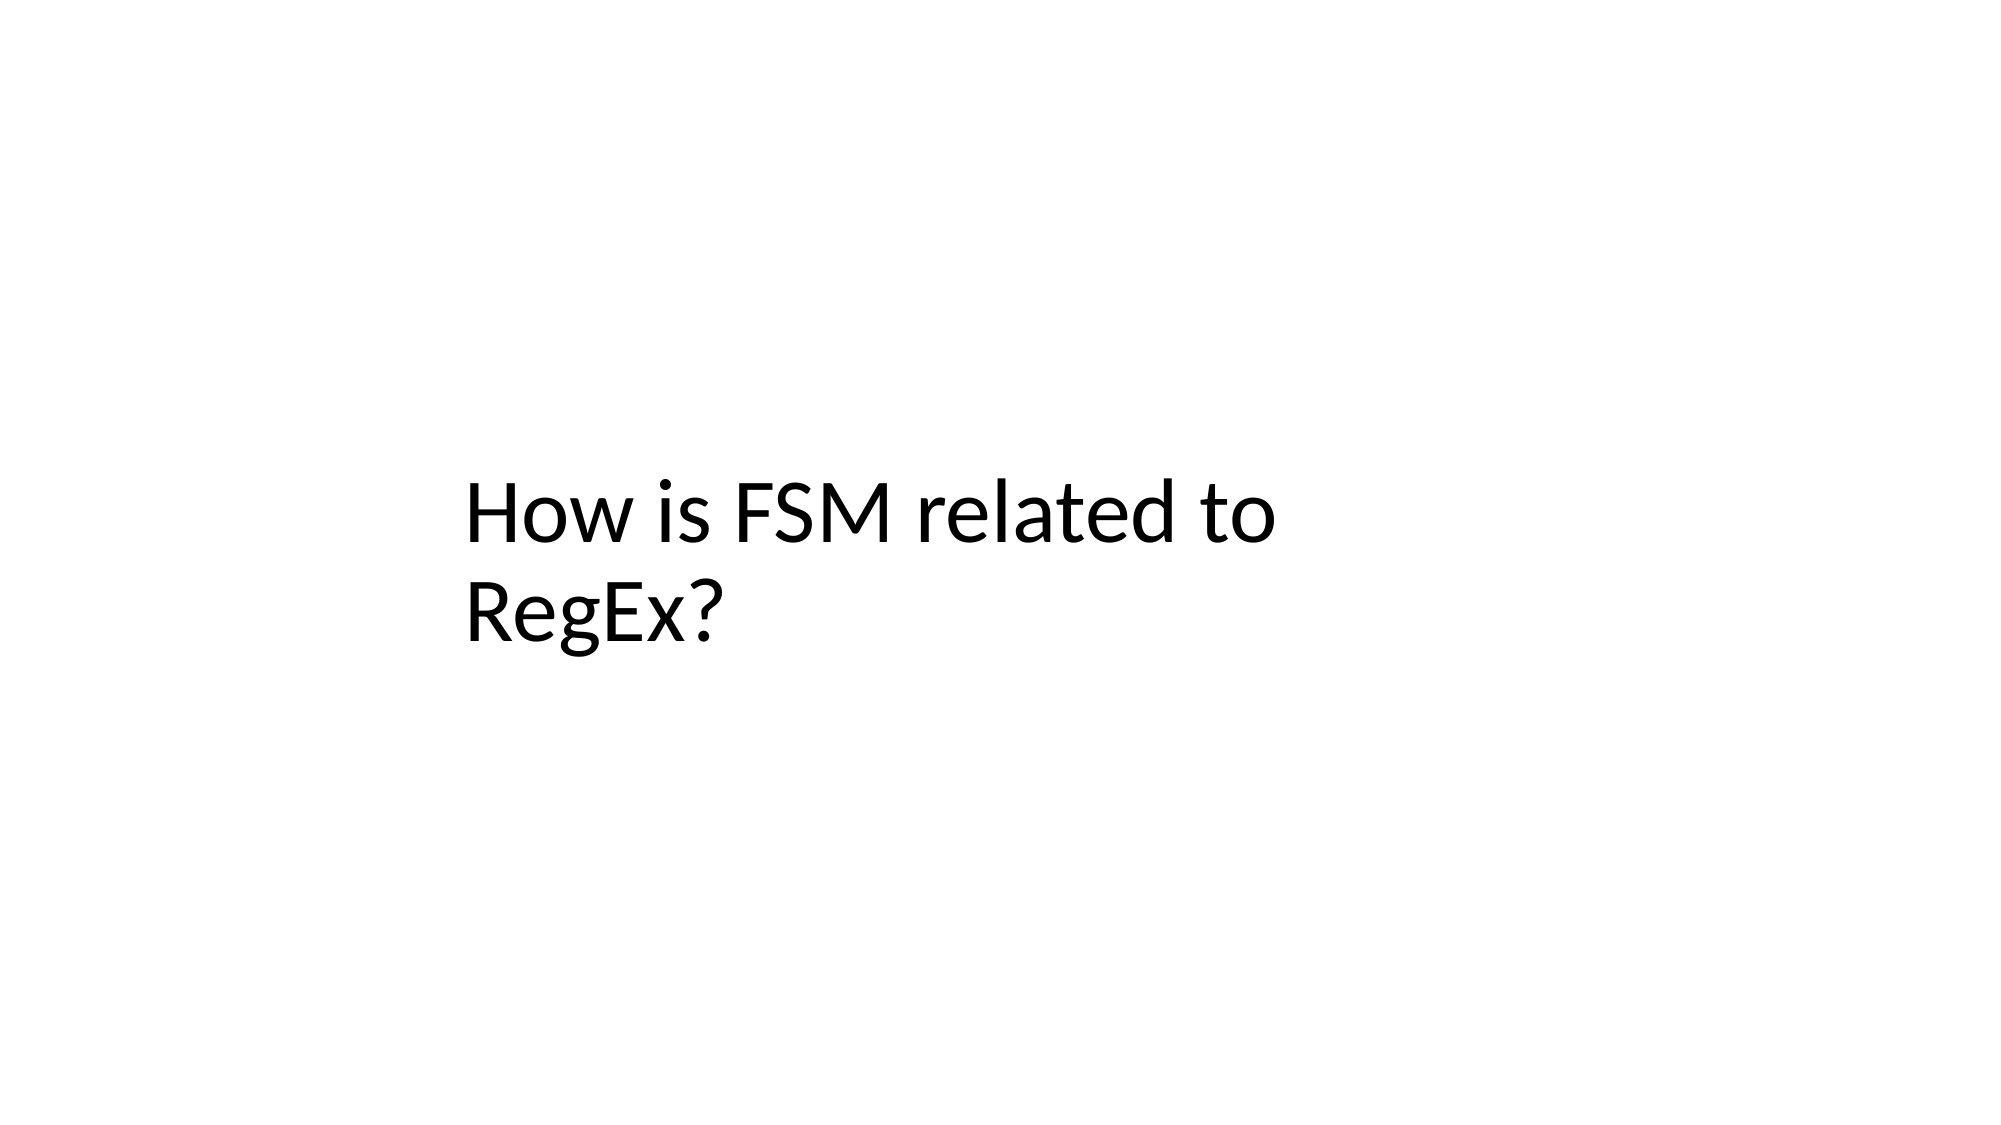

# How is FSM related to RegEx?